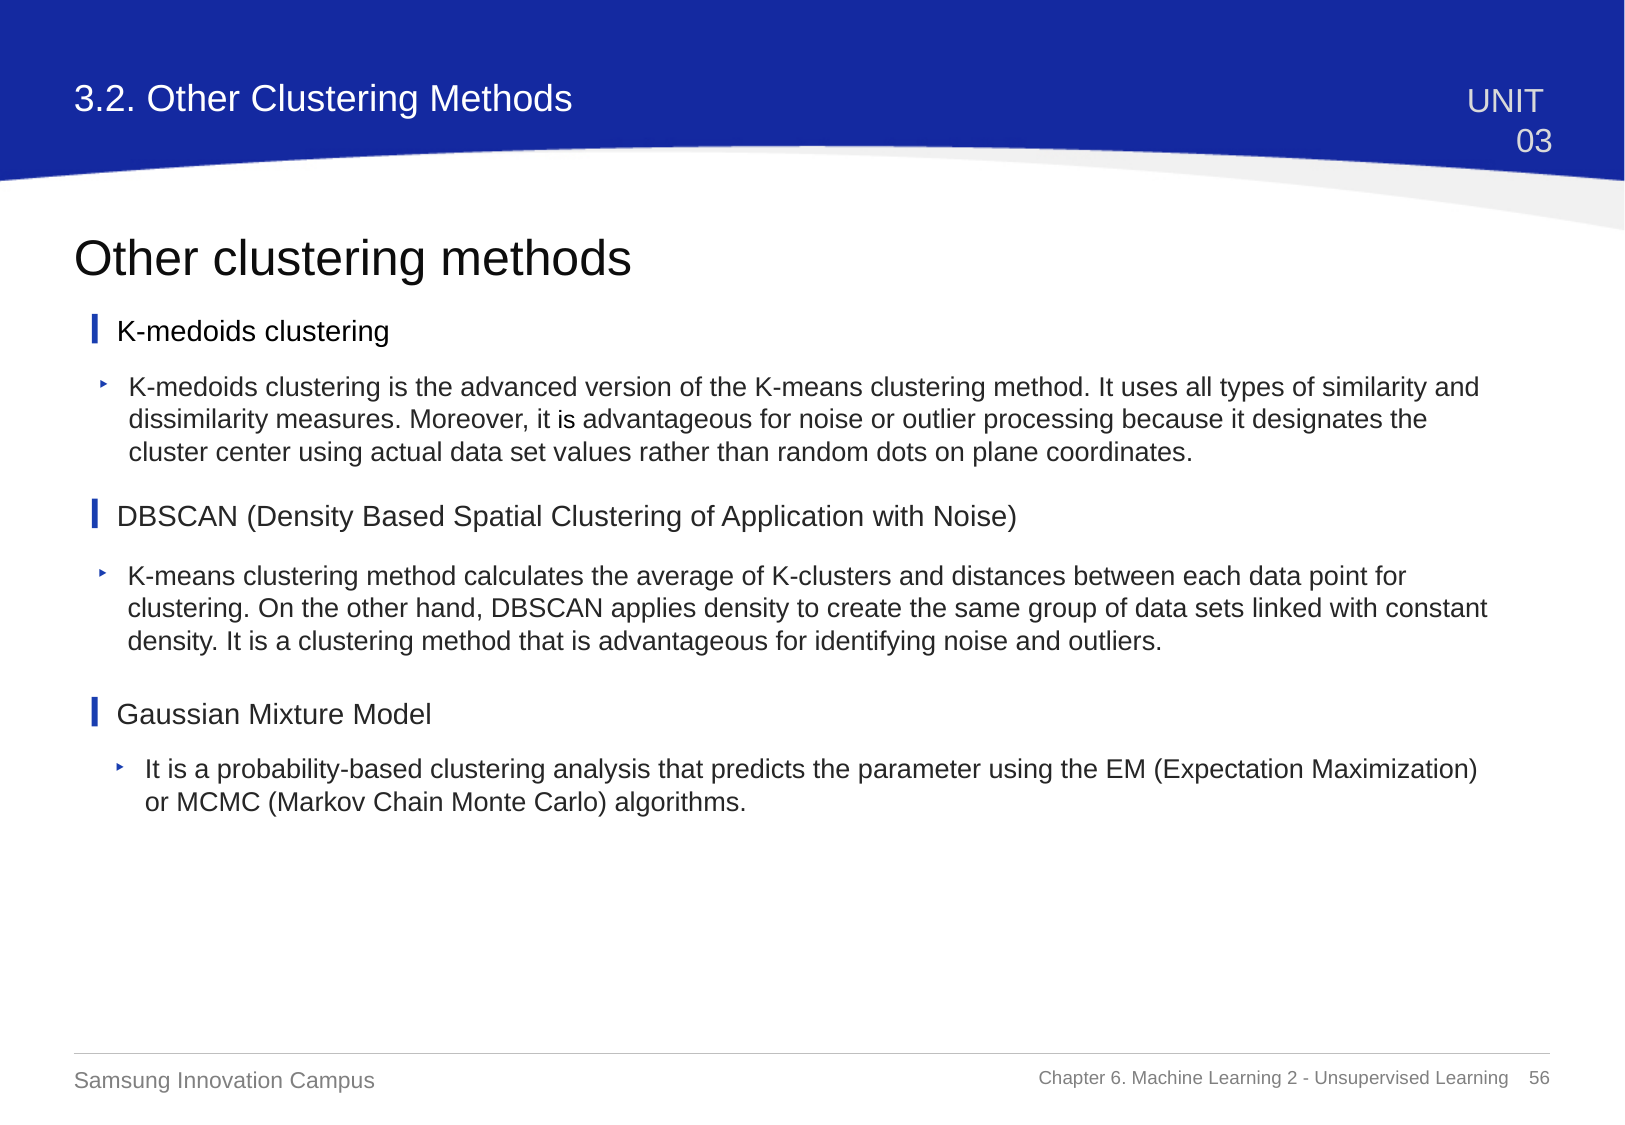

3.2. Other Clustering Methods
UNIT  03
Other clustering methods
K-medoids clustering

K-medoids clustering is the advanced version of the K-means clustering method. It uses all types of similarity and dissimilarity measures. Moreover, it is advantageous for noise or outlier processing because it designates the cluster center using actual data set values rather than random dots on plane coordinates.
DBSCAN (Density Based Spatial Clustering of Application with Noise)

K-means clustering method calculates the average of K-clusters and distances between each data point for clustering. On the other hand, DBSCAN applies density to create the same group of data sets linked with constant density. It is a clustering method that is advantageous for identifying noise and outliers.
Gaussian Mixture Model

It is a probability-based clustering analysis that predicts the parameter using the EM (Expectation Maximization) or MCMC (Markov Chain Monte Carlo) algorithms.